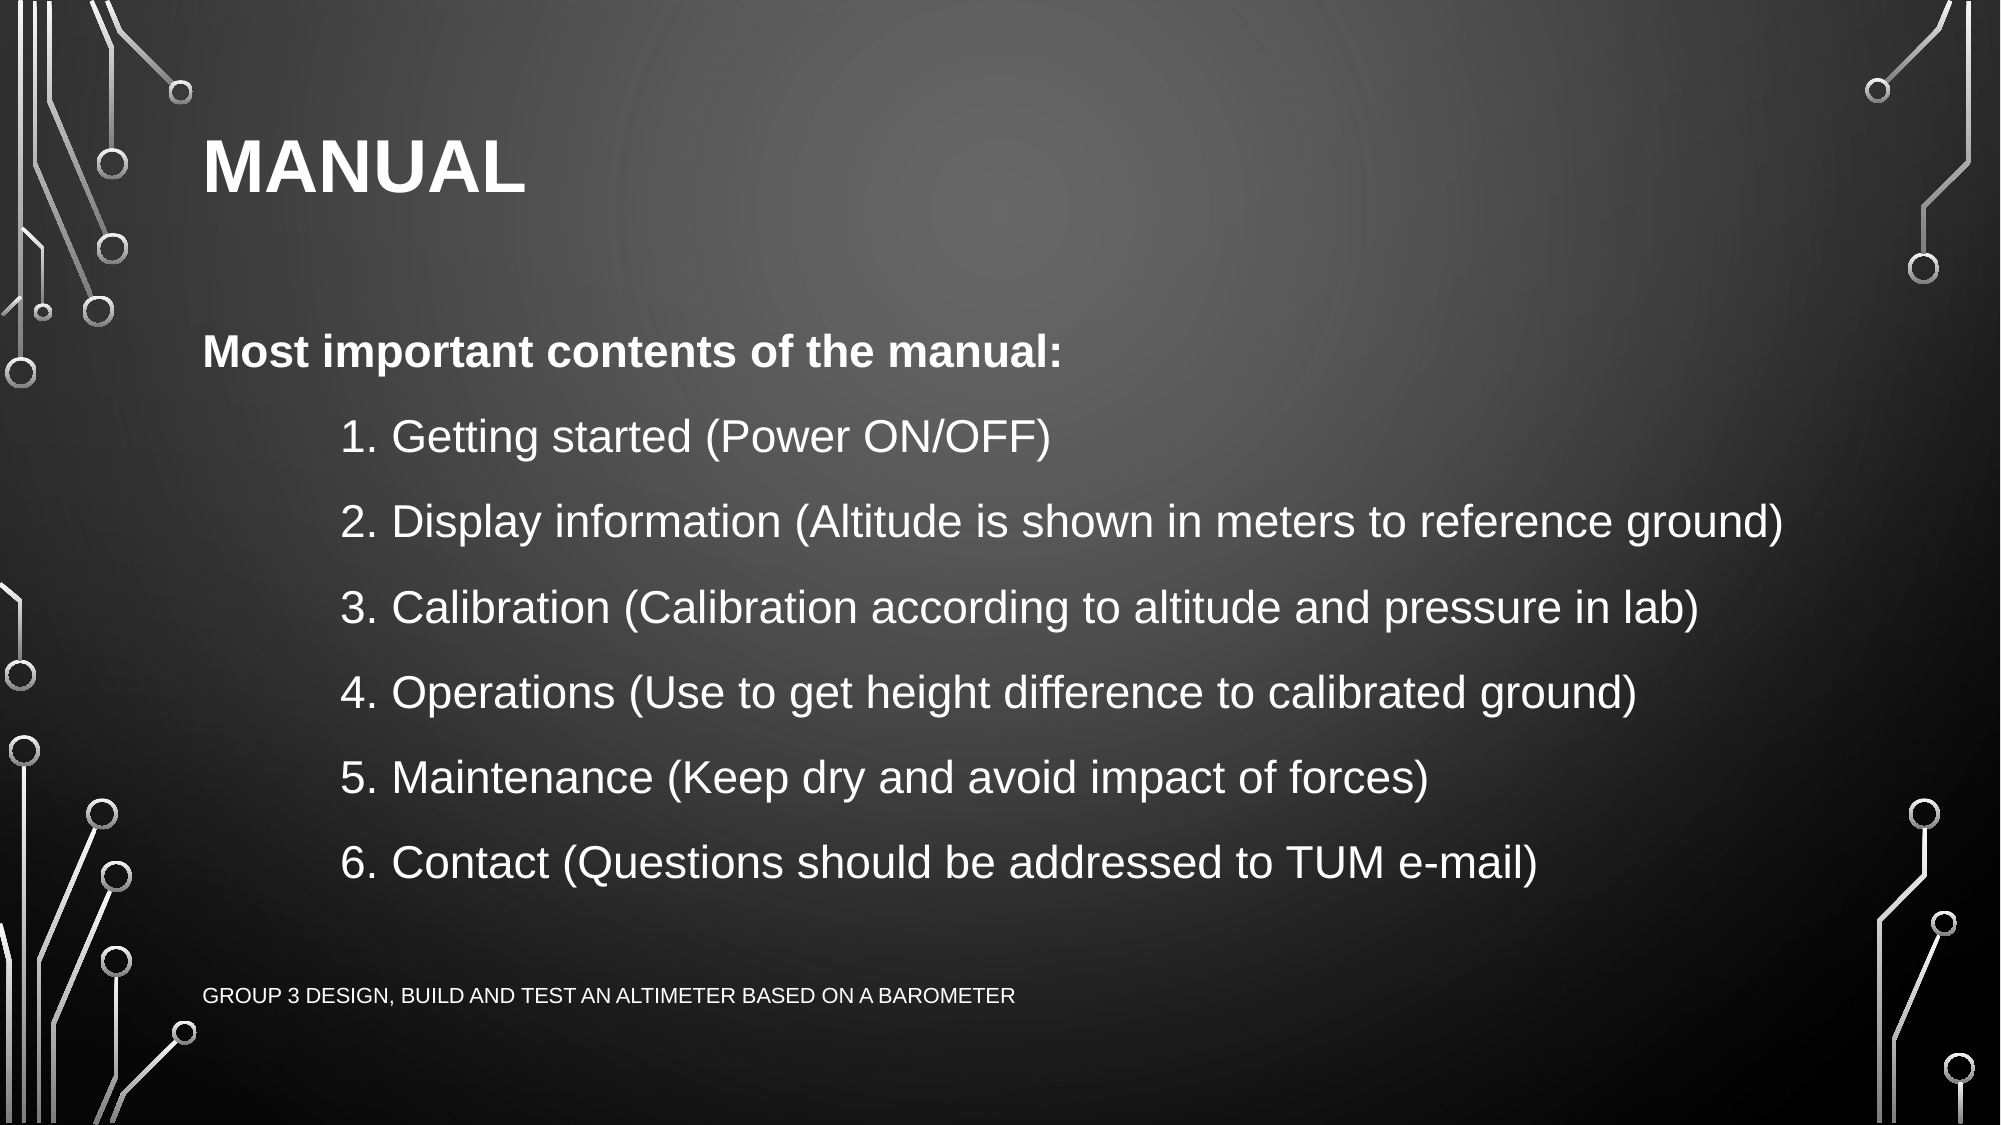

# Manual
Most important contents of the manual:
	1. Getting started (Power ON/OFF)
	2. Display information (Altitude is shown in meters to reference ground)
	3. Calibration (Calibration according to altitude and pressure in lab)
	4. Operations (Use to get height difference to calibrated ground)
	5. Maintenance (Keep dry and avoid impact of forces)
	6. Contact (Questions should be addressed to TUM e-mail)

Group 3 design, build and test an altimeter based on a barometer